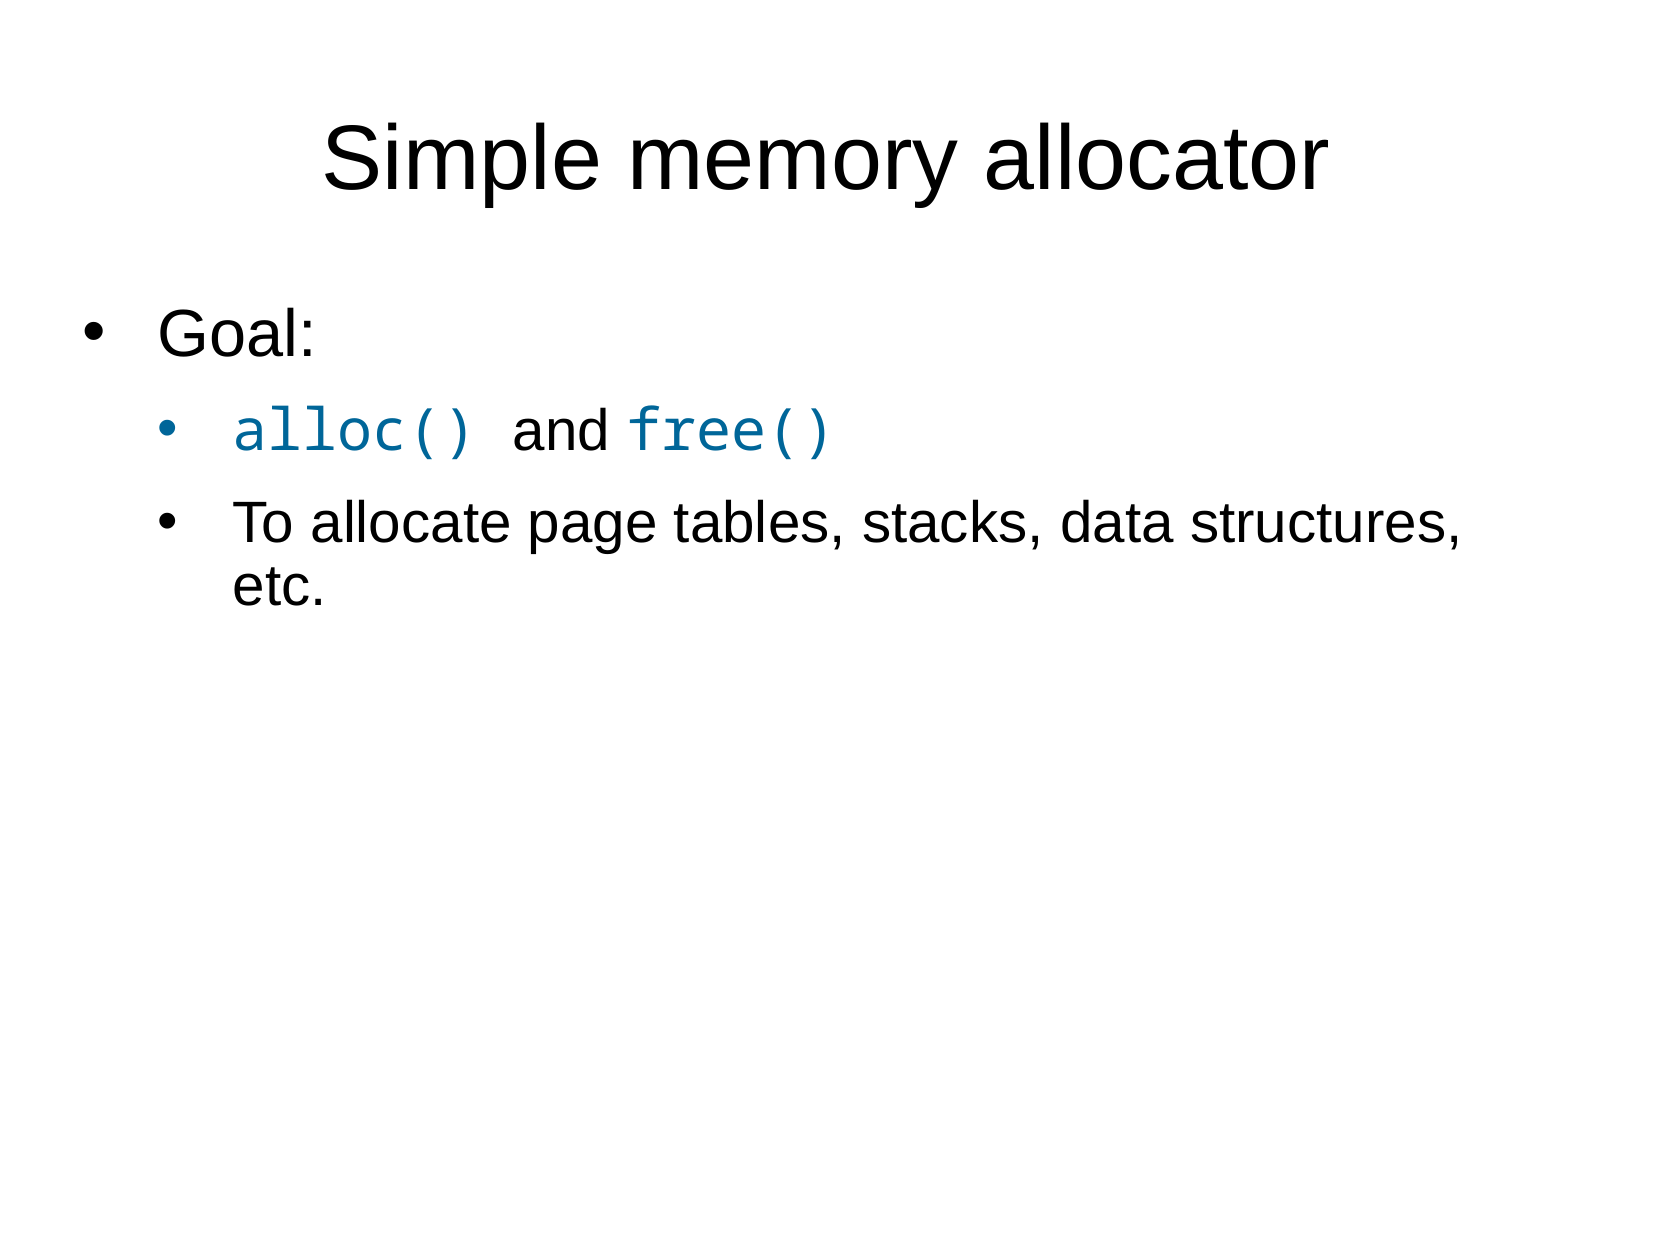

Simple memory allocator
Goal:
alloc() and free()
To allocate page tables, stacks, data structures, etc.